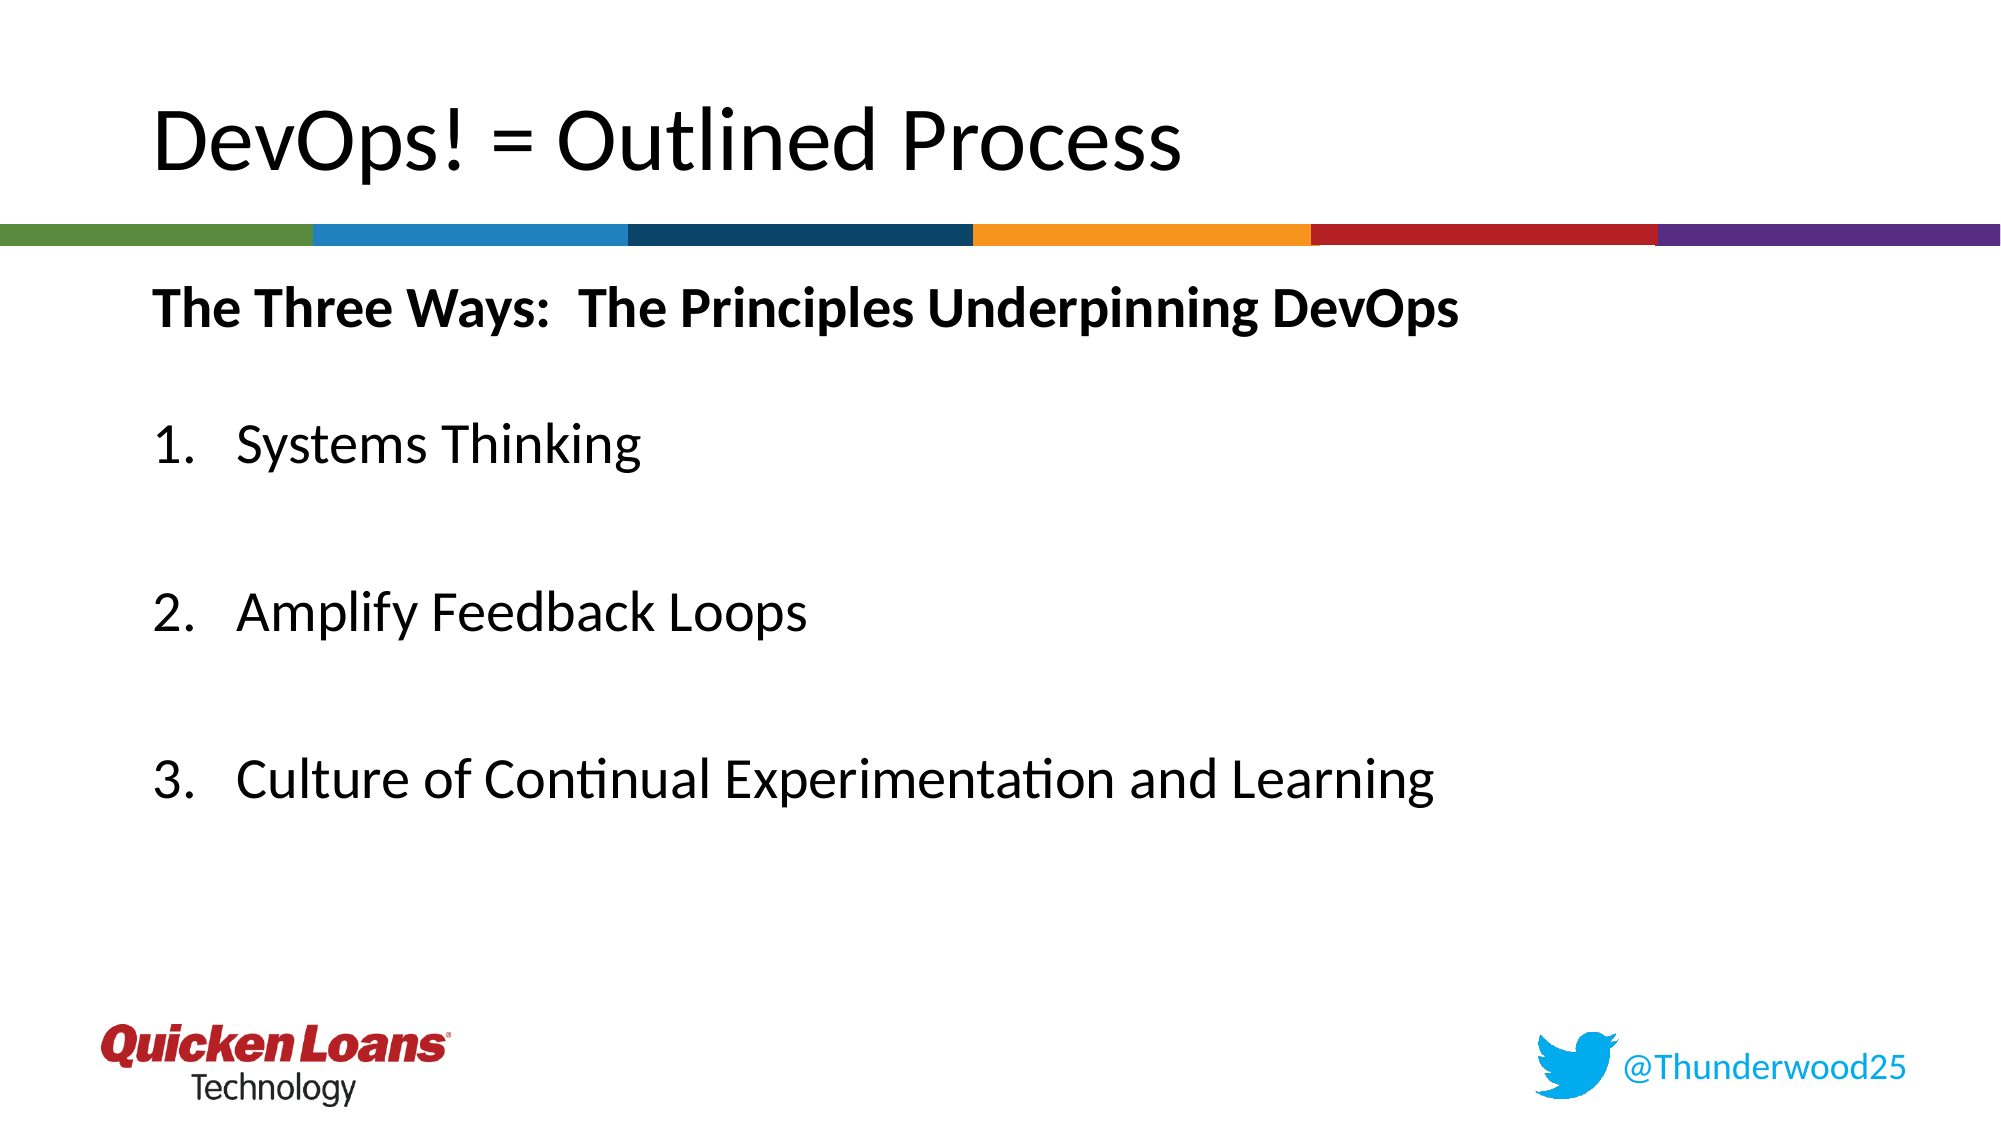

# DevOps! = Outlined Process
The Three Ways:  The Principles Underpinning DevOps

Systems Thinking

Amplify Feedback Loops

Culture of Continual Experimentation and Learning